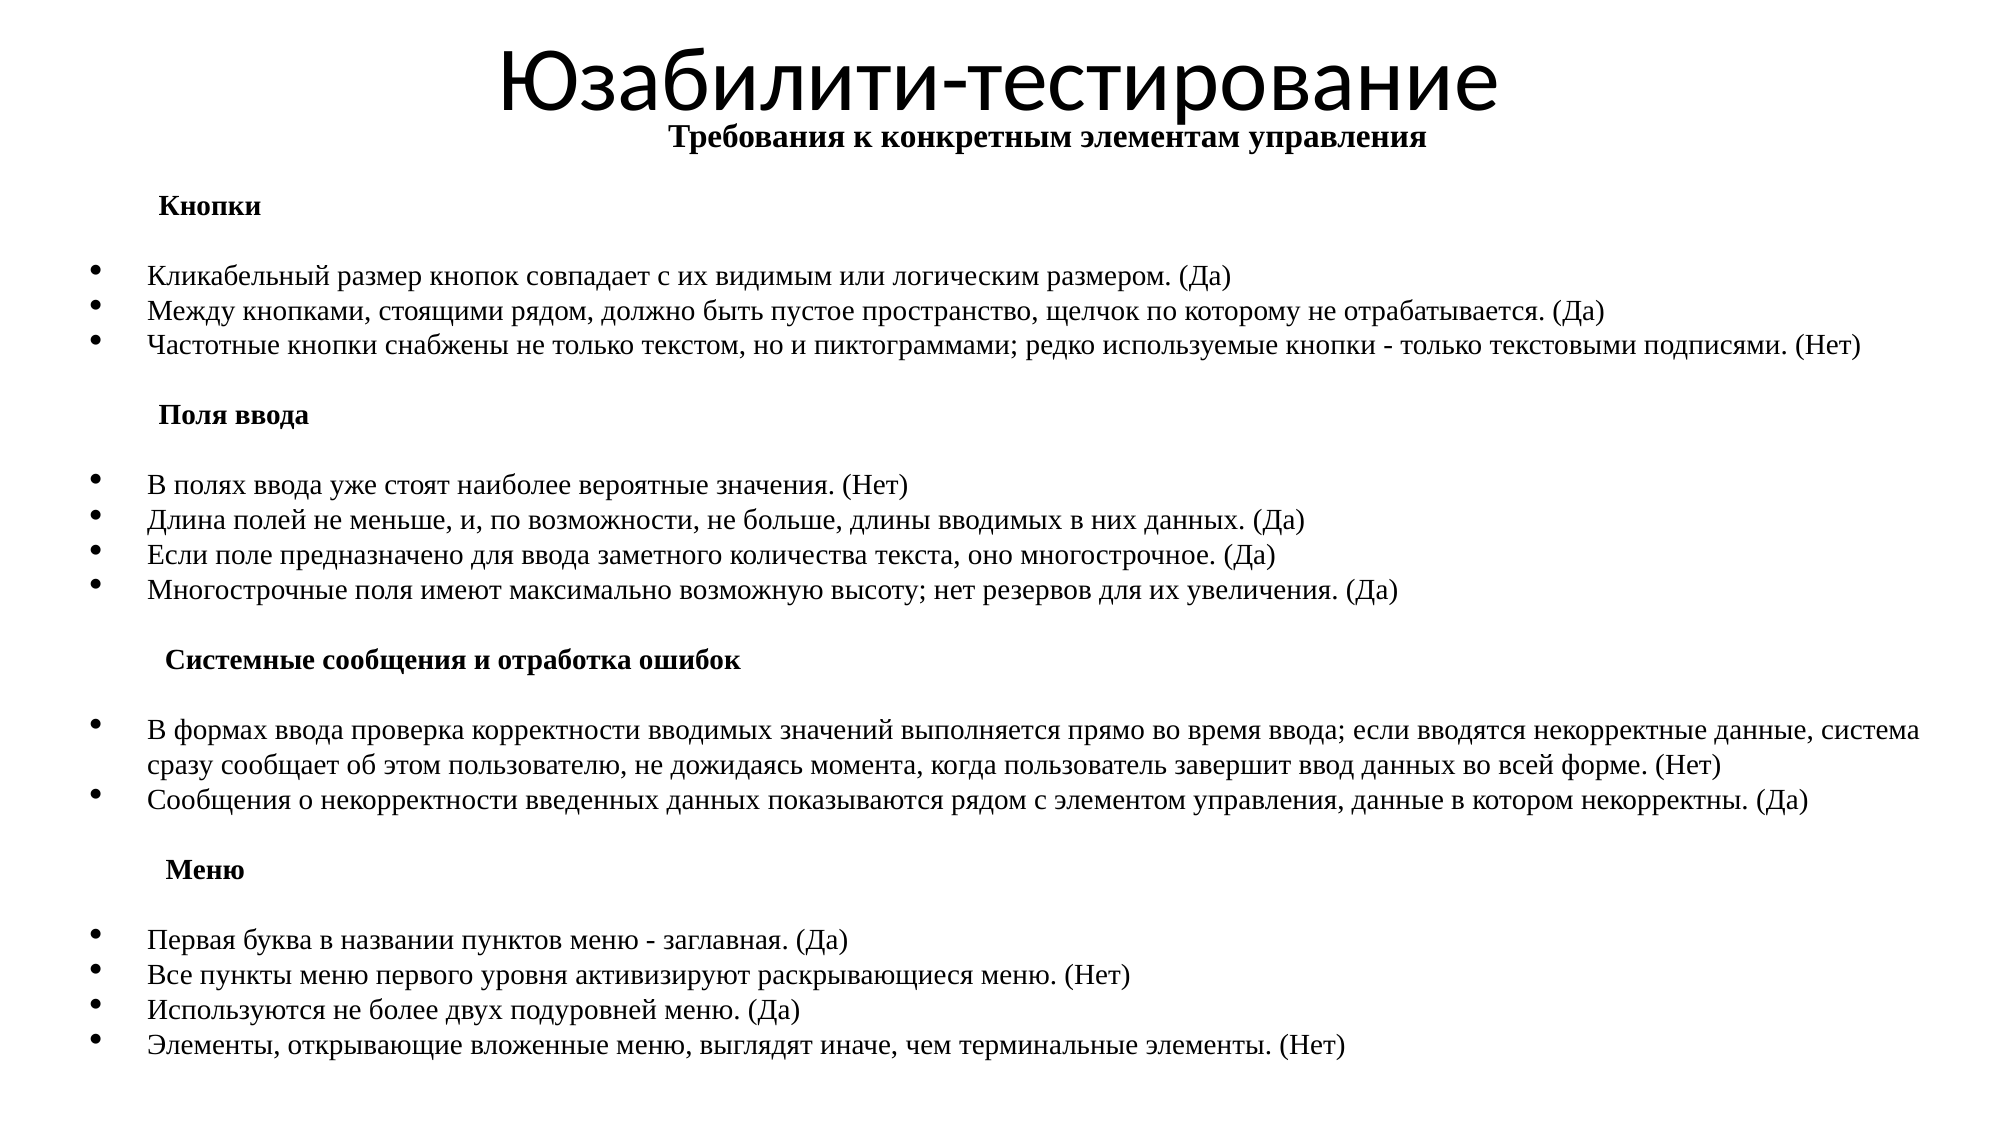

# Юзабилити-тестирование
Требования к конкретным элементам управления

  Кнопки

Кликабельный размер кнопок совпадает с их видимым или логическим размером. (Да)
Между кнопками, стоящими рядом, должно быть пустое пространство, щелчок по которому не отрабатывается. (Да)
Частотные кнопки снабжены не только текстом, но и пиктограммами; редко используемые кнопки - только текстовыми подписями. (Нет)

  Поля ввода

В полях ввода уже стоят наиболее вероятные значения. (Нет)
Длина полей не меньше, и, по возможности, не больше, длины вводимых в них данных. (Да)
Если поле предназначено для ввода заметного количества текста, оно многострочное. (Да)
Многострочные поля имеют максимально возможную высоту; нет резервов для их увеличения. (Да)

Системные сообщения и отработка ошибок

В формах ввода проверка корректности вводимых значений выполняется прямо во время ввода; если вводятся некорректные данные, система сразу сообщает об этом пользователю, не дожидаясь момента, когда пользователь завершит ввод данных во всей форме. (Нет)
Сообщения о некорректности введенных данных показываются рядом с элементом управления, данные в котором некорректны. (Да)

   Меню

Первая буква в названии пунктов меню - заглавная. (Да)
Все пункты меню первого уровня активизируют раскрывающиеся меню. (Нет)
Используются не более двух подуровней меню. (Да)
Элементы, открывающие вложенные меню, выглядят иначе, чем терминальные элементы. (Нет)